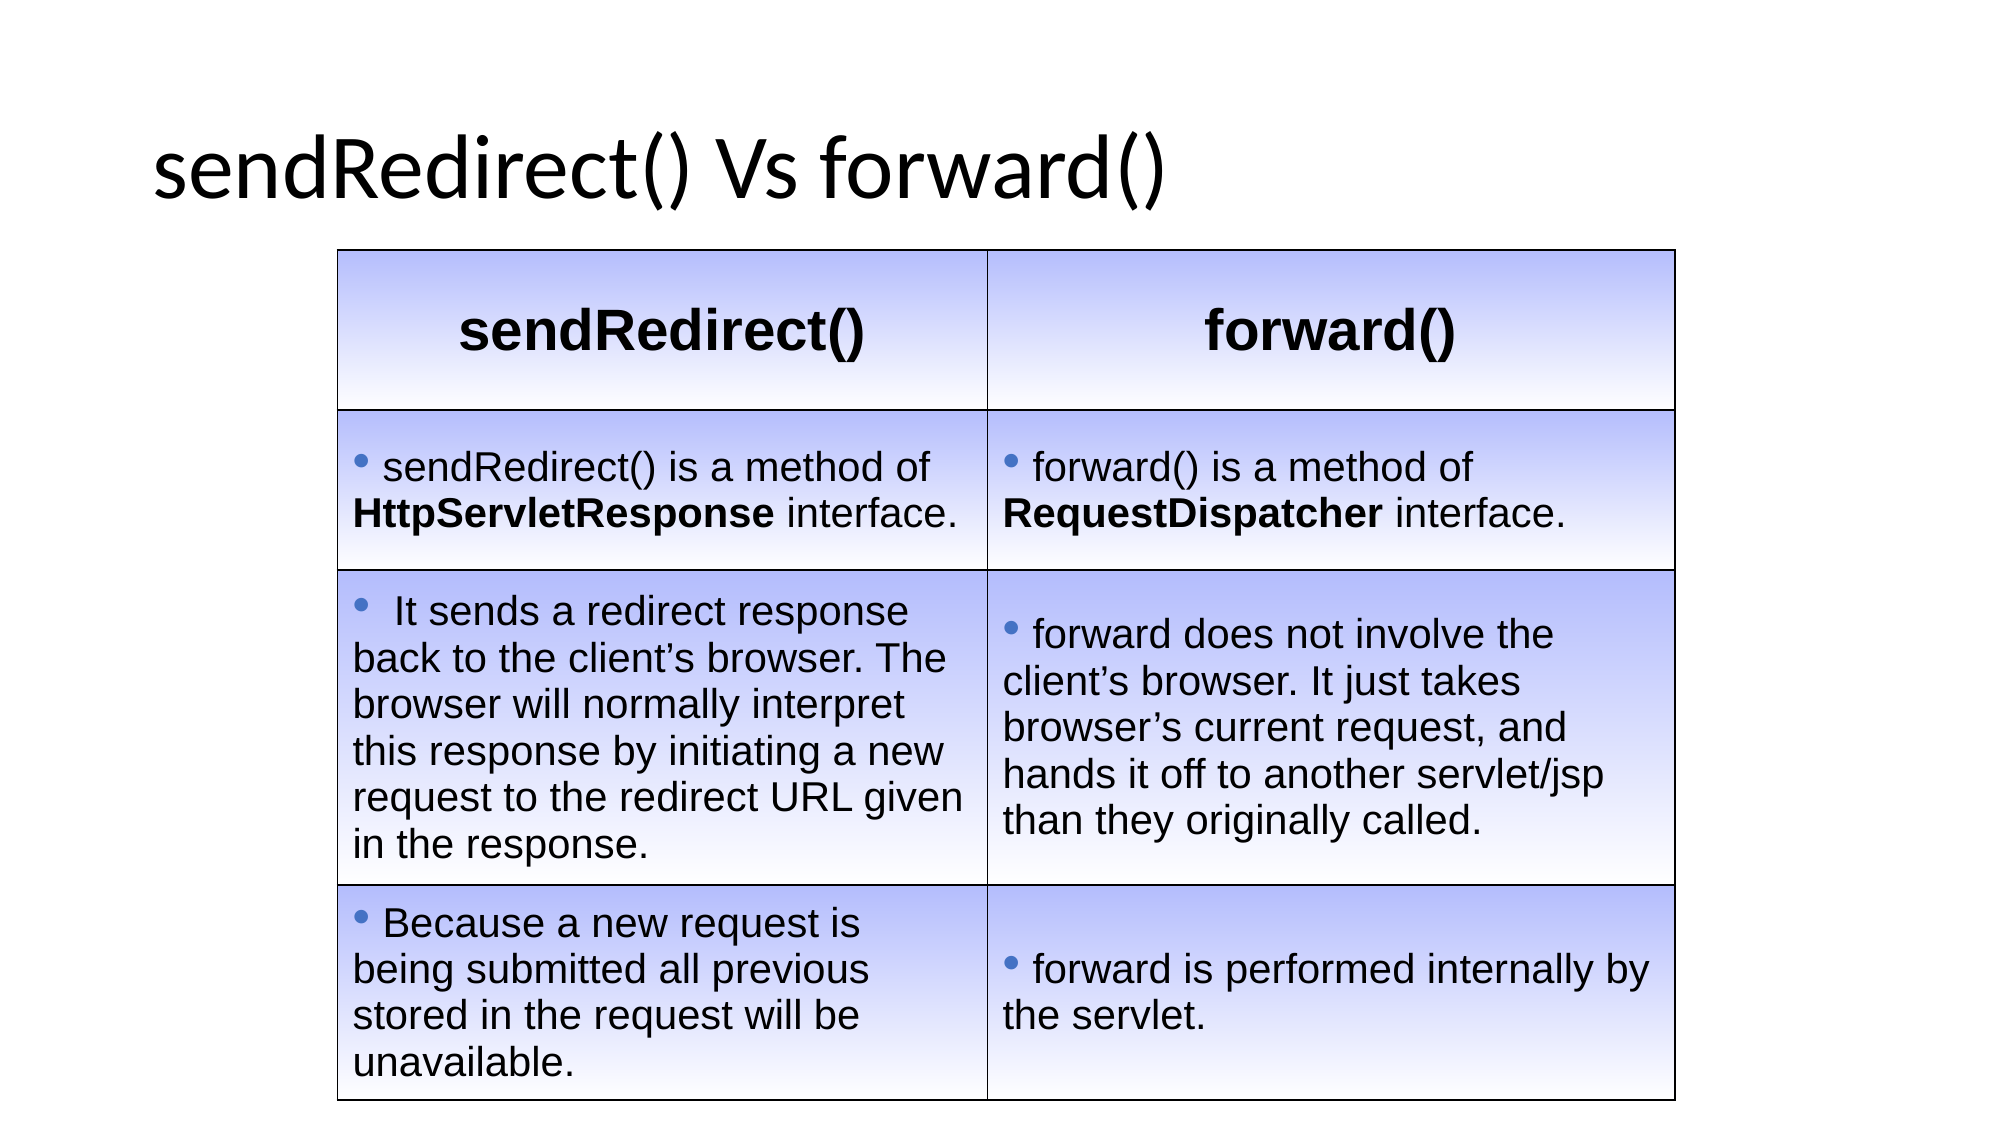

sendRedirect() Vs forward()
| sendRedirect() | forward() |
| --- | --- |
| sendRedirect() is a method of HttpServletResponse interface. | forward() is a method of RequestDispatcher interface. |
| It sends a redirect response back to the client’s browser. The browser will normally interpret this response by initiating a new request to the redirect URL given in the response. | forward does not involve the client’s browser. It just takes browser’s current request, and hands it off to another servlet/jsp than they originally called. |
| Because a new request is being submitted all previous stored in the request will be unavailable. | forward is performed internally by the servlet. |

127